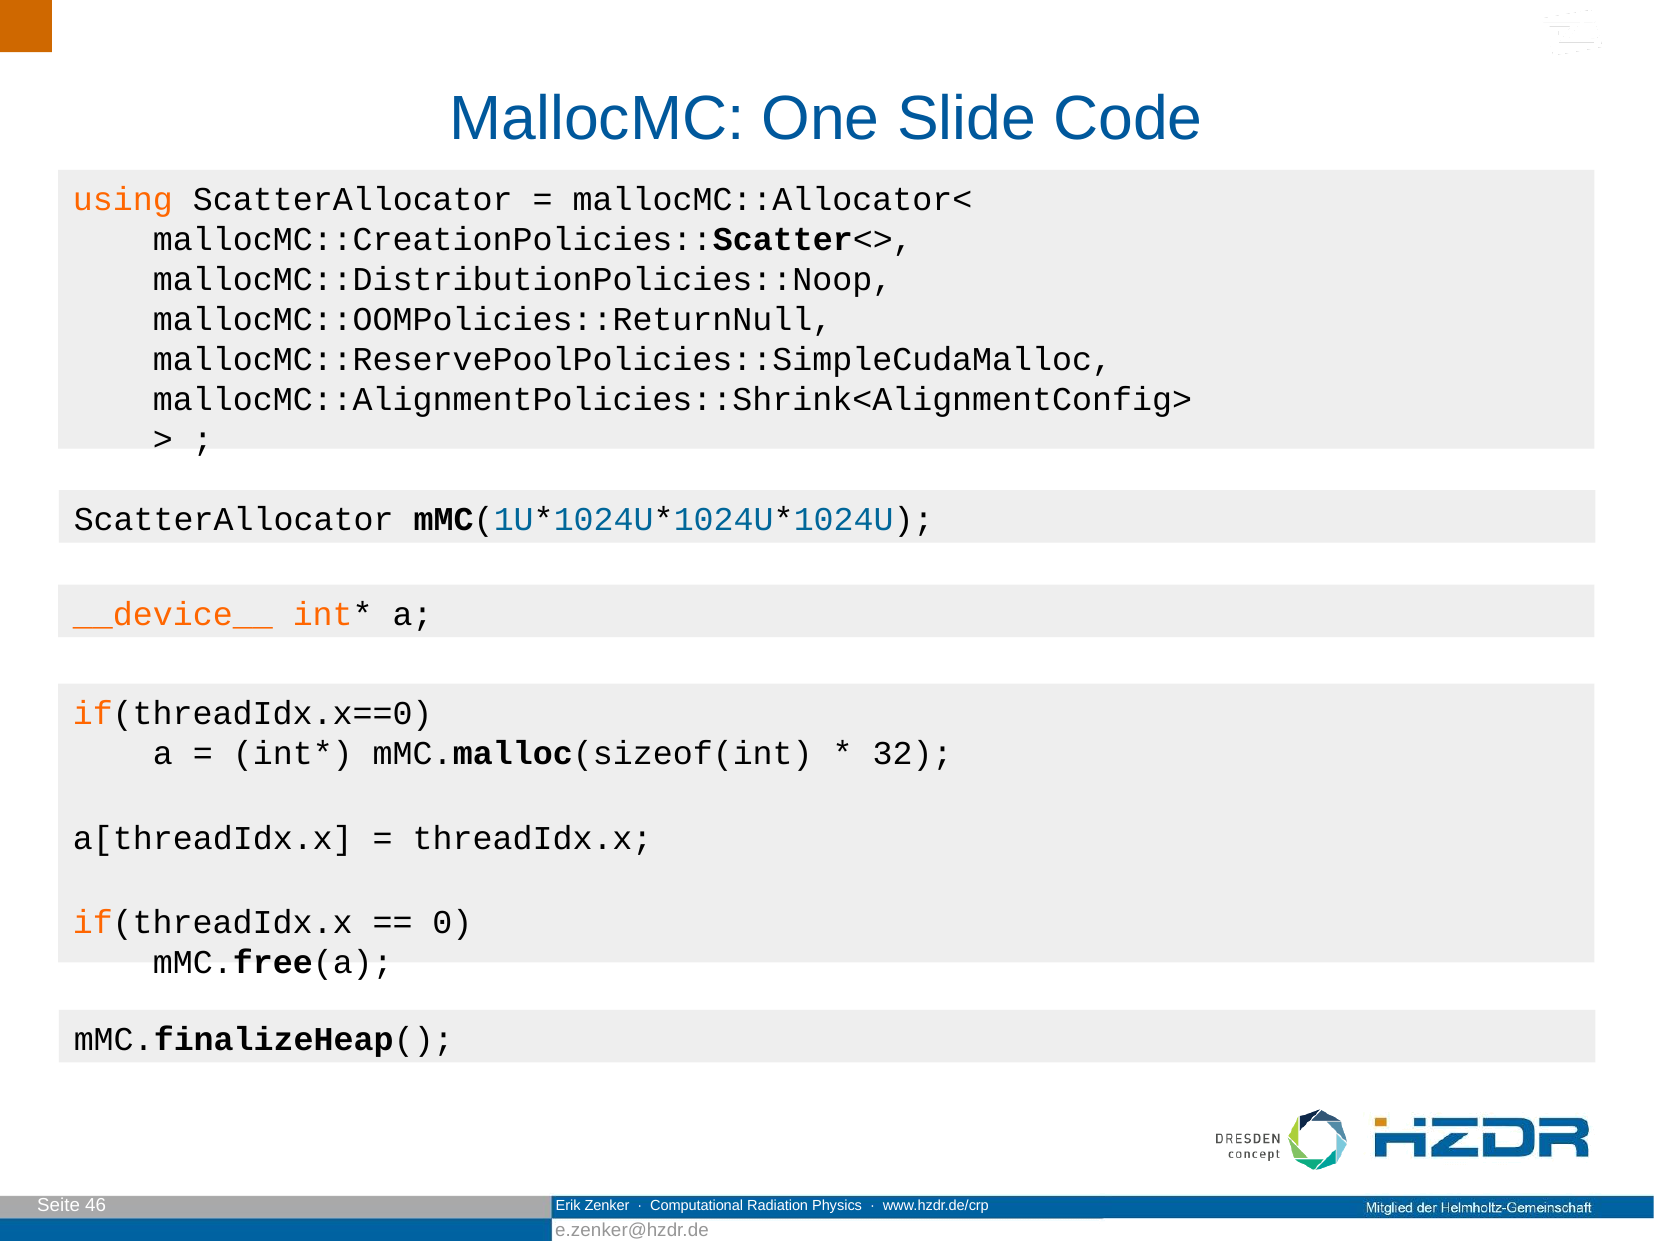

MallocMC: One Slide Code

using ScatterAllocator = mallocMC::Allocator<
    mallocMC::CreationPolicies::Scatter<>,
    mallocMC::DistributionPolicies::Noop,
    mallocMC::OOMPolicies::ReturnNull,
    mallocMC::ReservePoolPolicies::SimpleCudaMalloc,
    mallocMC::AlignmentPolicies::Shrink<AlignmentConfig>
    > ;
ScatterAllocator mMC(1U*1024U*1024U*1024U);
__device__ int* a;
if(threadIdx.x==0)
    a = (int*) mMC.malloc(sizeof(int) * 32);

a[threadIdx.x] = threadIdx.x;

if(threadIdx.x == 0)
    mMC.free(a);
mMC.finalizeHeap();